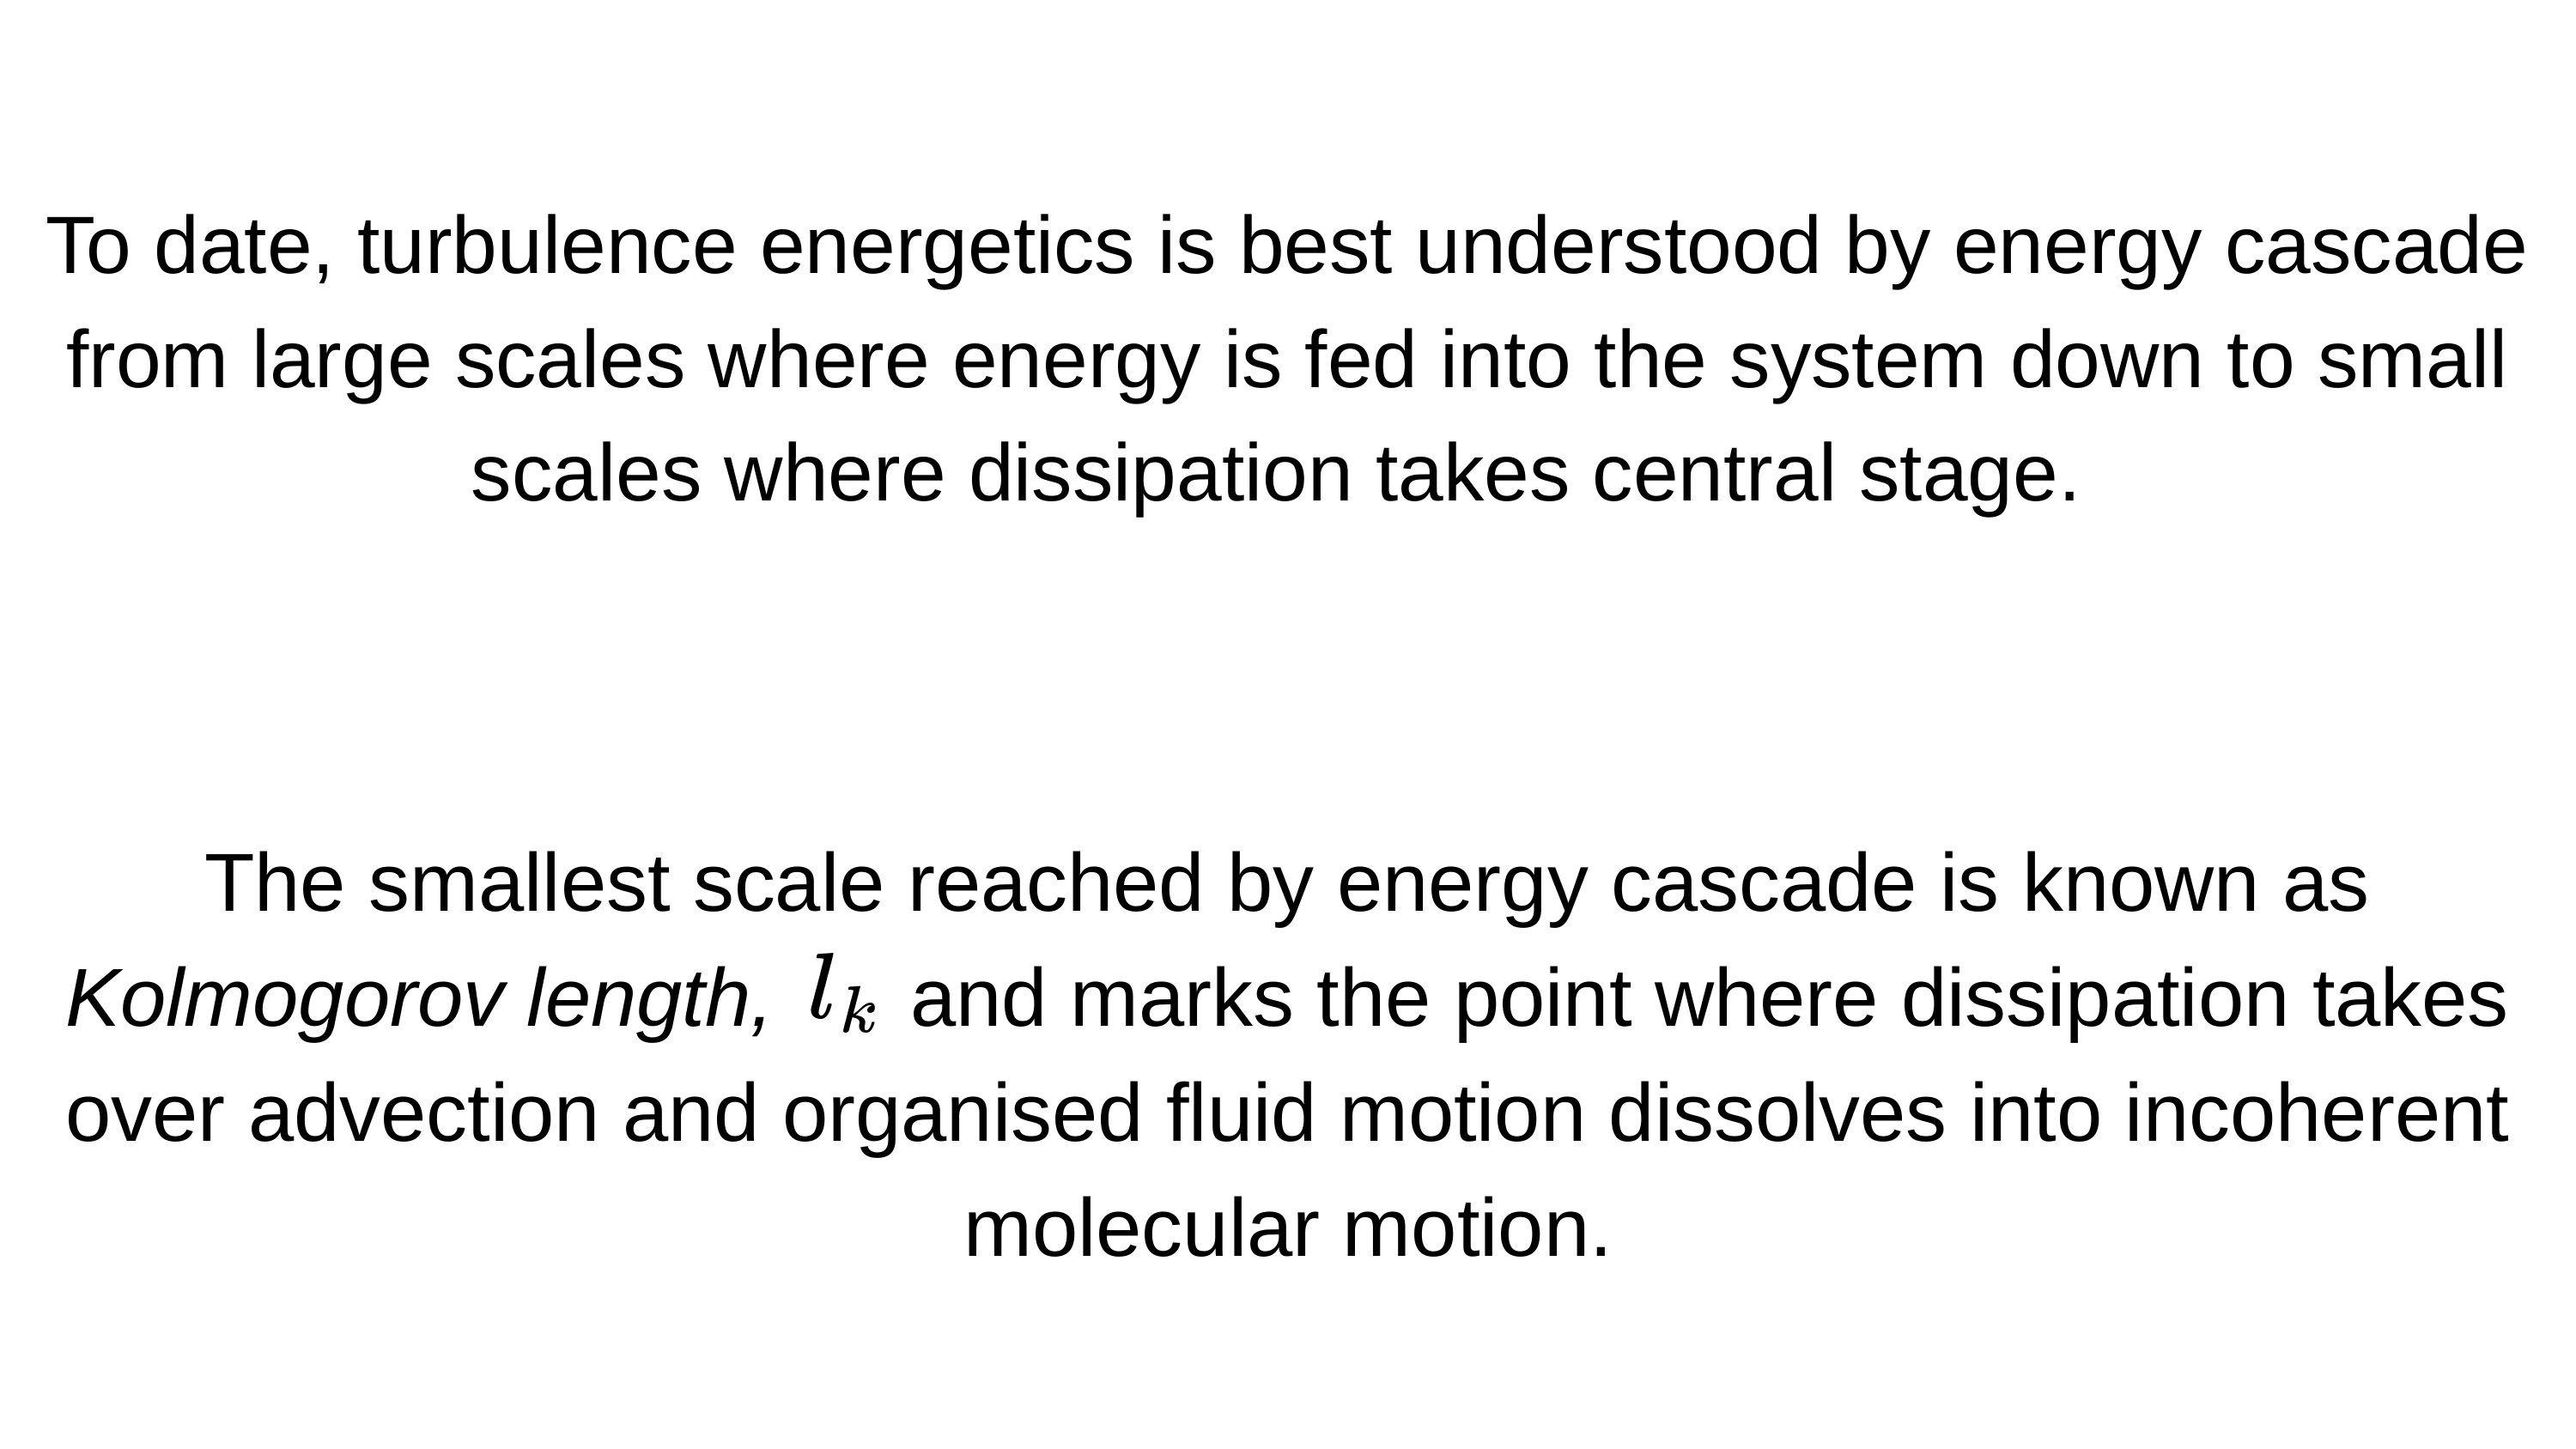

To date, turbulence energetics is best understood by energy cascade from large scales where energy is fed into the system down to small scales where dissipation takes central stage.
The smallest scale reached by energy cascade is known as Kolmogorov length,      and marks the point where dissipation takes over advection and organised fluid motion dissolves into incoherent molecular motion.